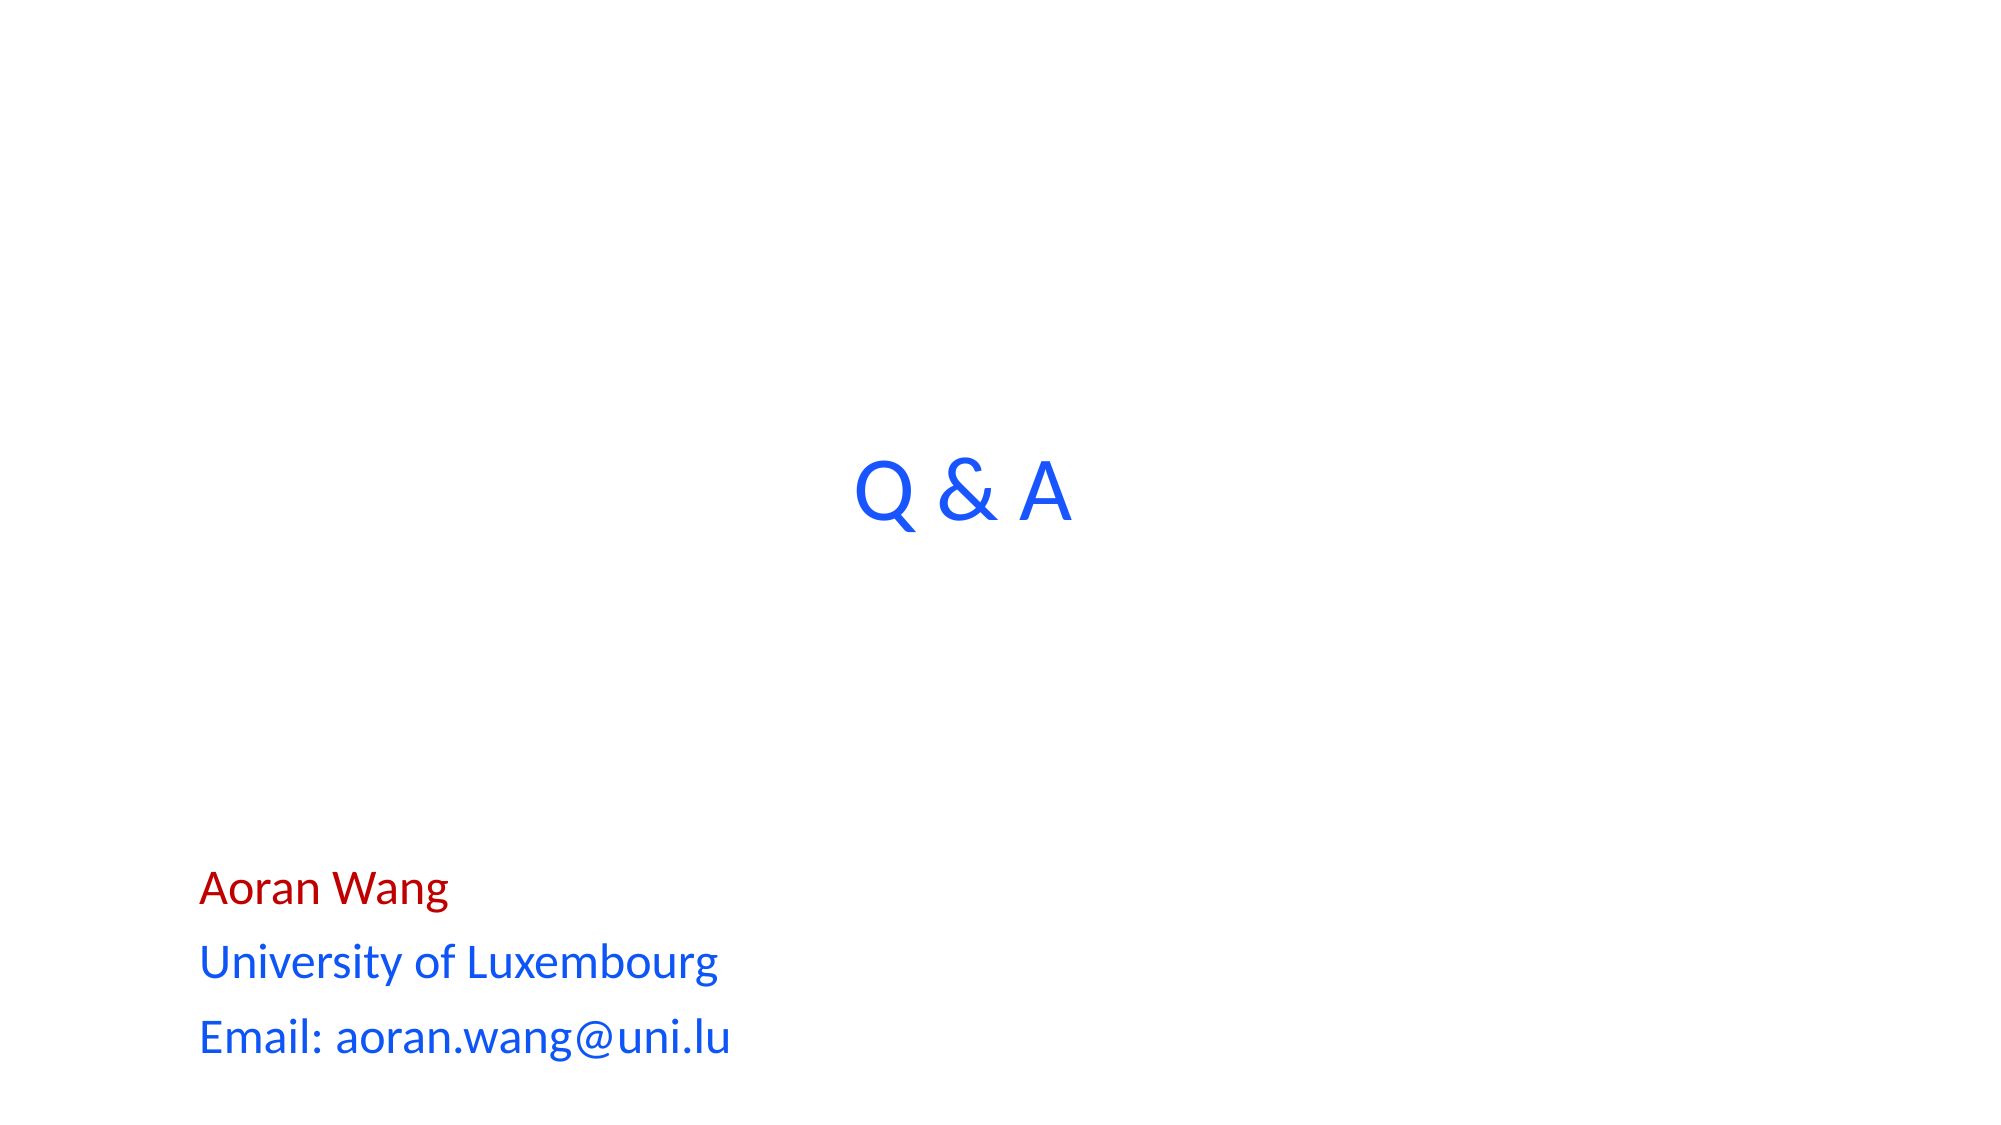

# Q & A
Aoran Wang
University of Luxembourg
Email: aoran.wang@uni.lu